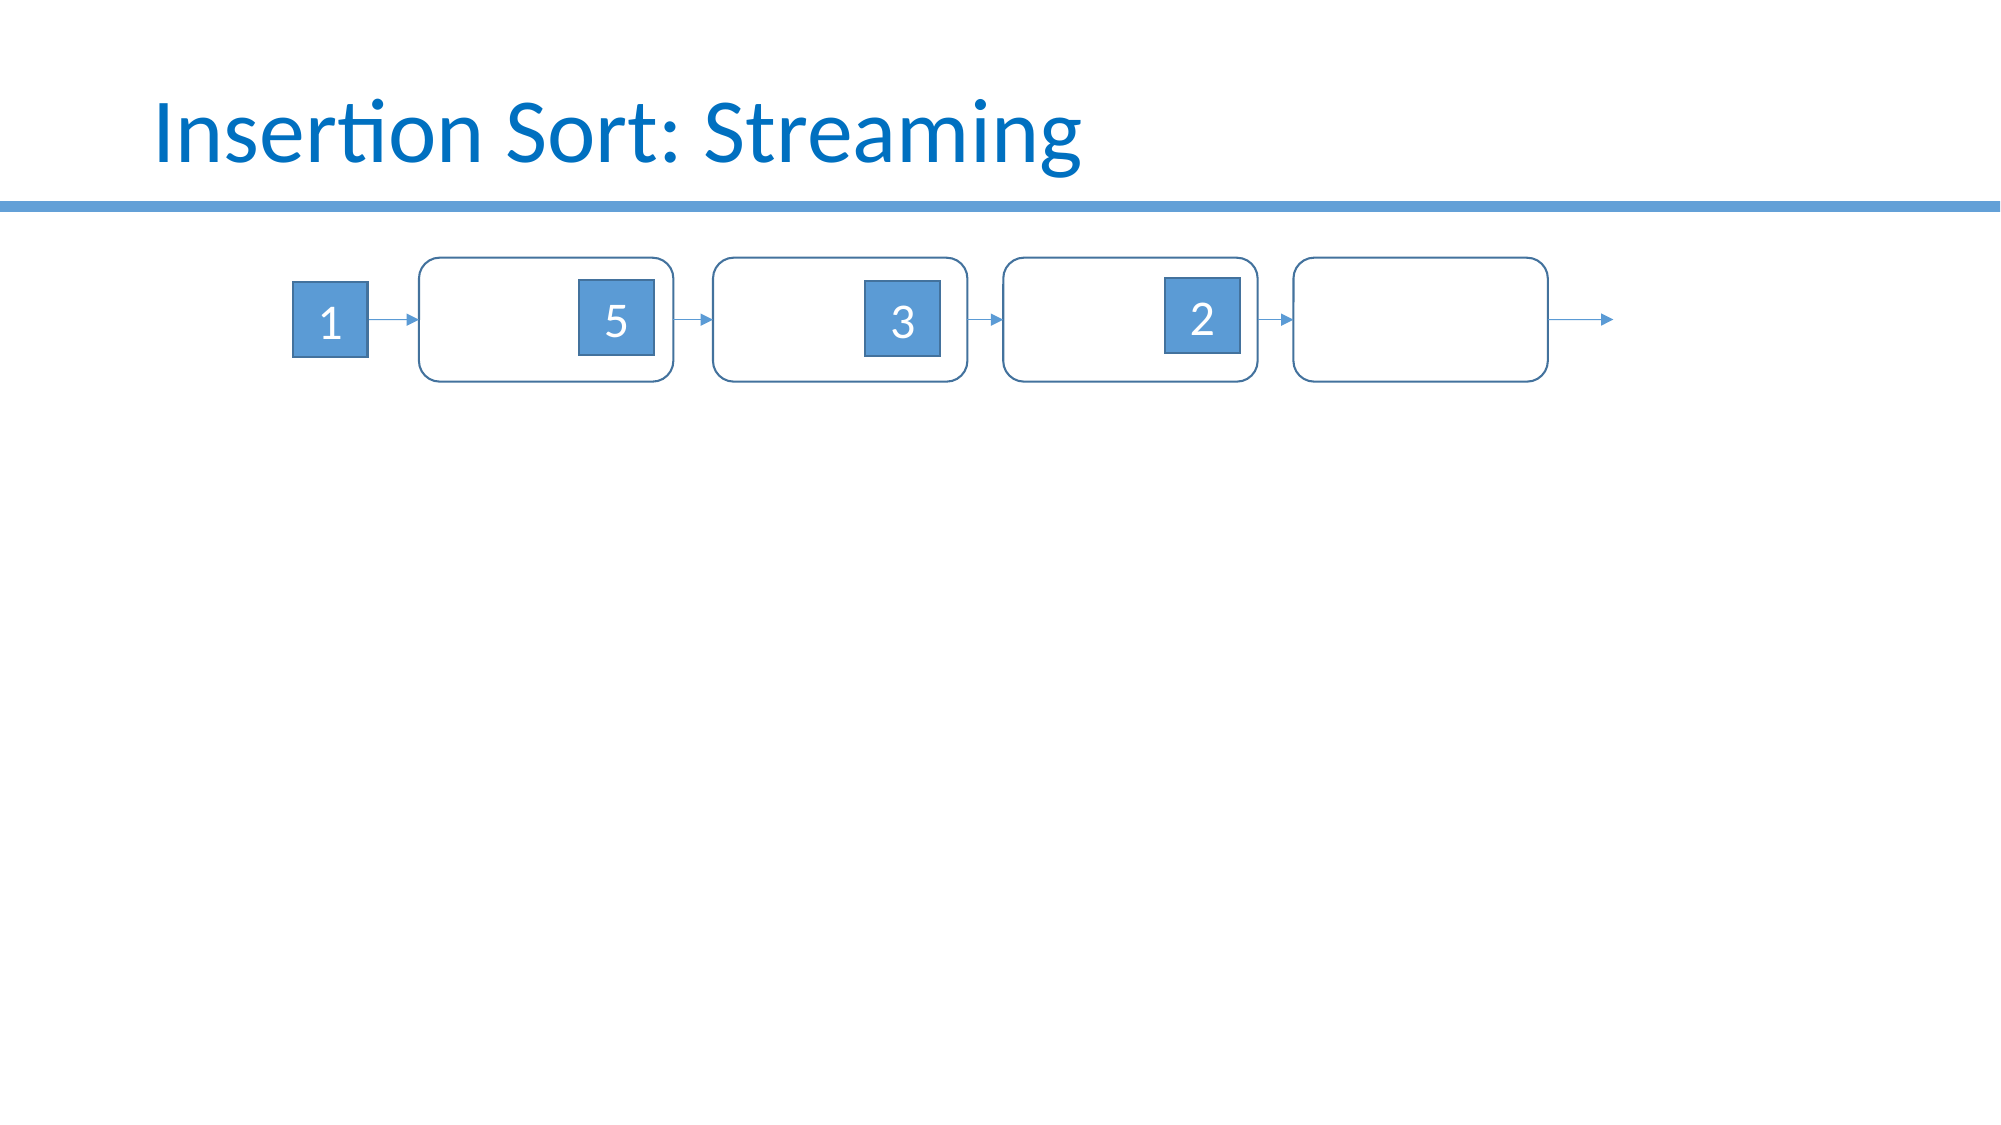

# Insertion Sort: Streaming

2
5
3
1